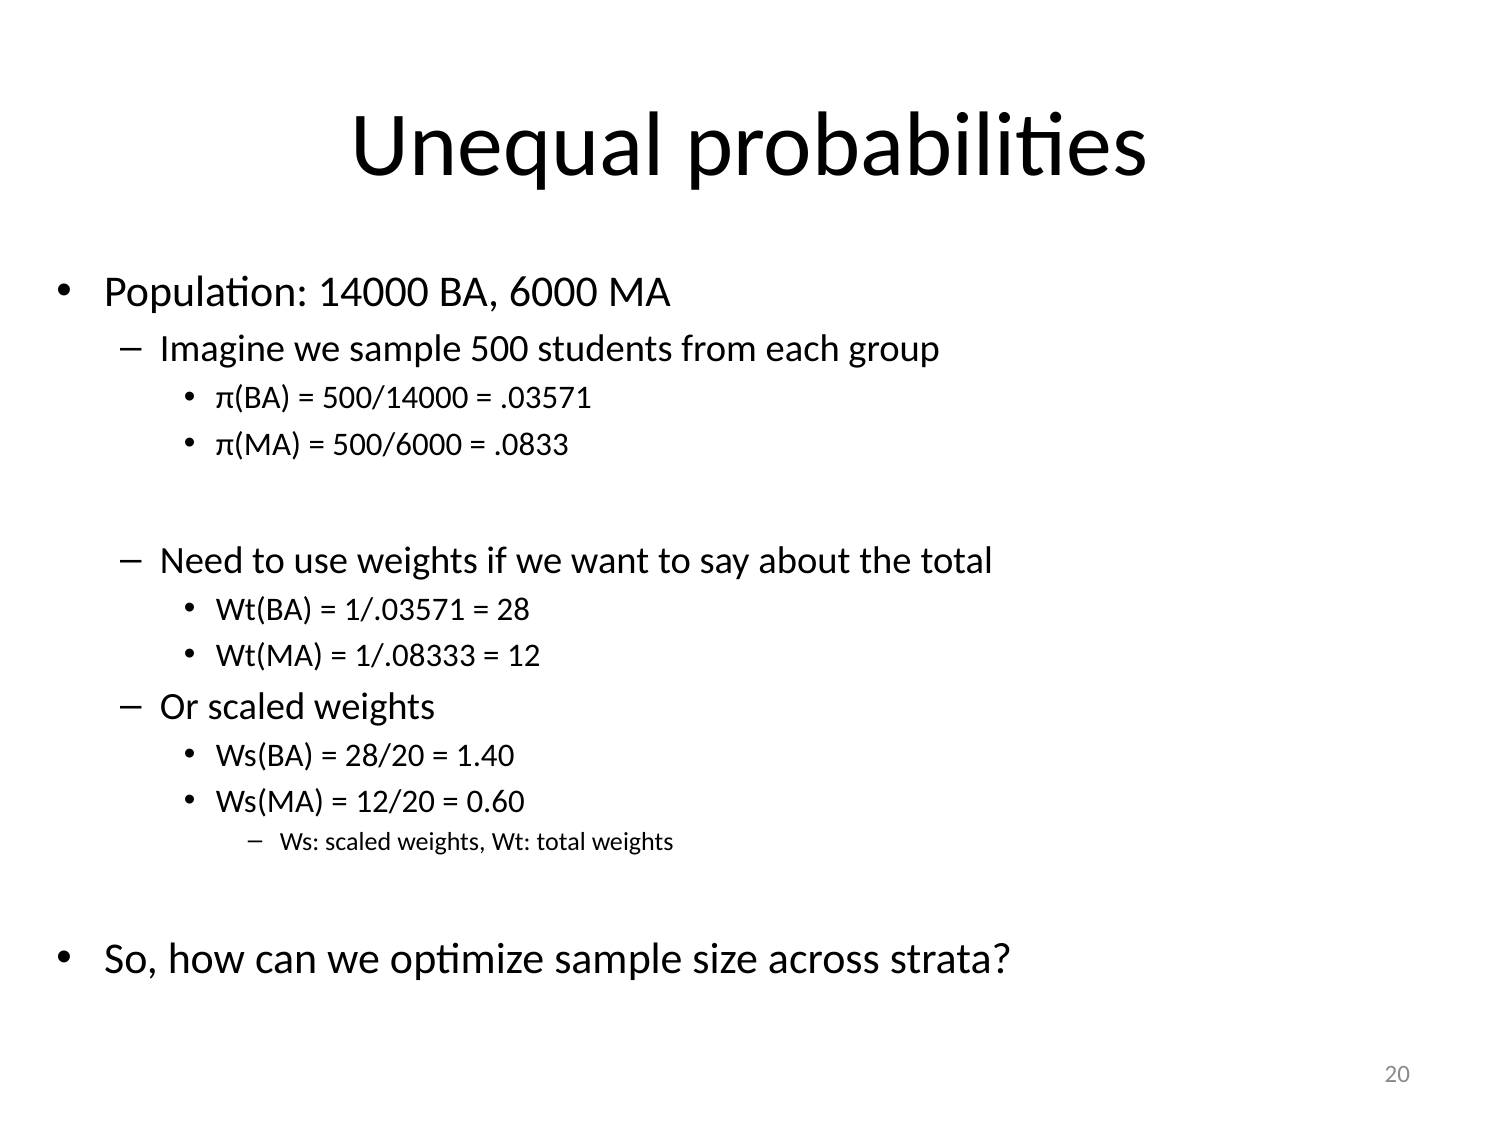

# Unequal probabilities
Population: 14000 BA, 6000 MA
Imagine we sample 500 students from each group
π(BA) = 500/14000 = .03571
π(MA) = 500/6000 = .0833

Need to use weights if we want to say about the total
Wt(BA) = 1/.03571 = 28
Wt(MA) = 1/.08333 = 12
Or scaled weights
Ws(BA) = 28/20 = 1.40
Ws(MA) = 12/20 = 0.60
Ws: scaled weights, Wt: total weights

So, how can we optimize sample size across strata?
20